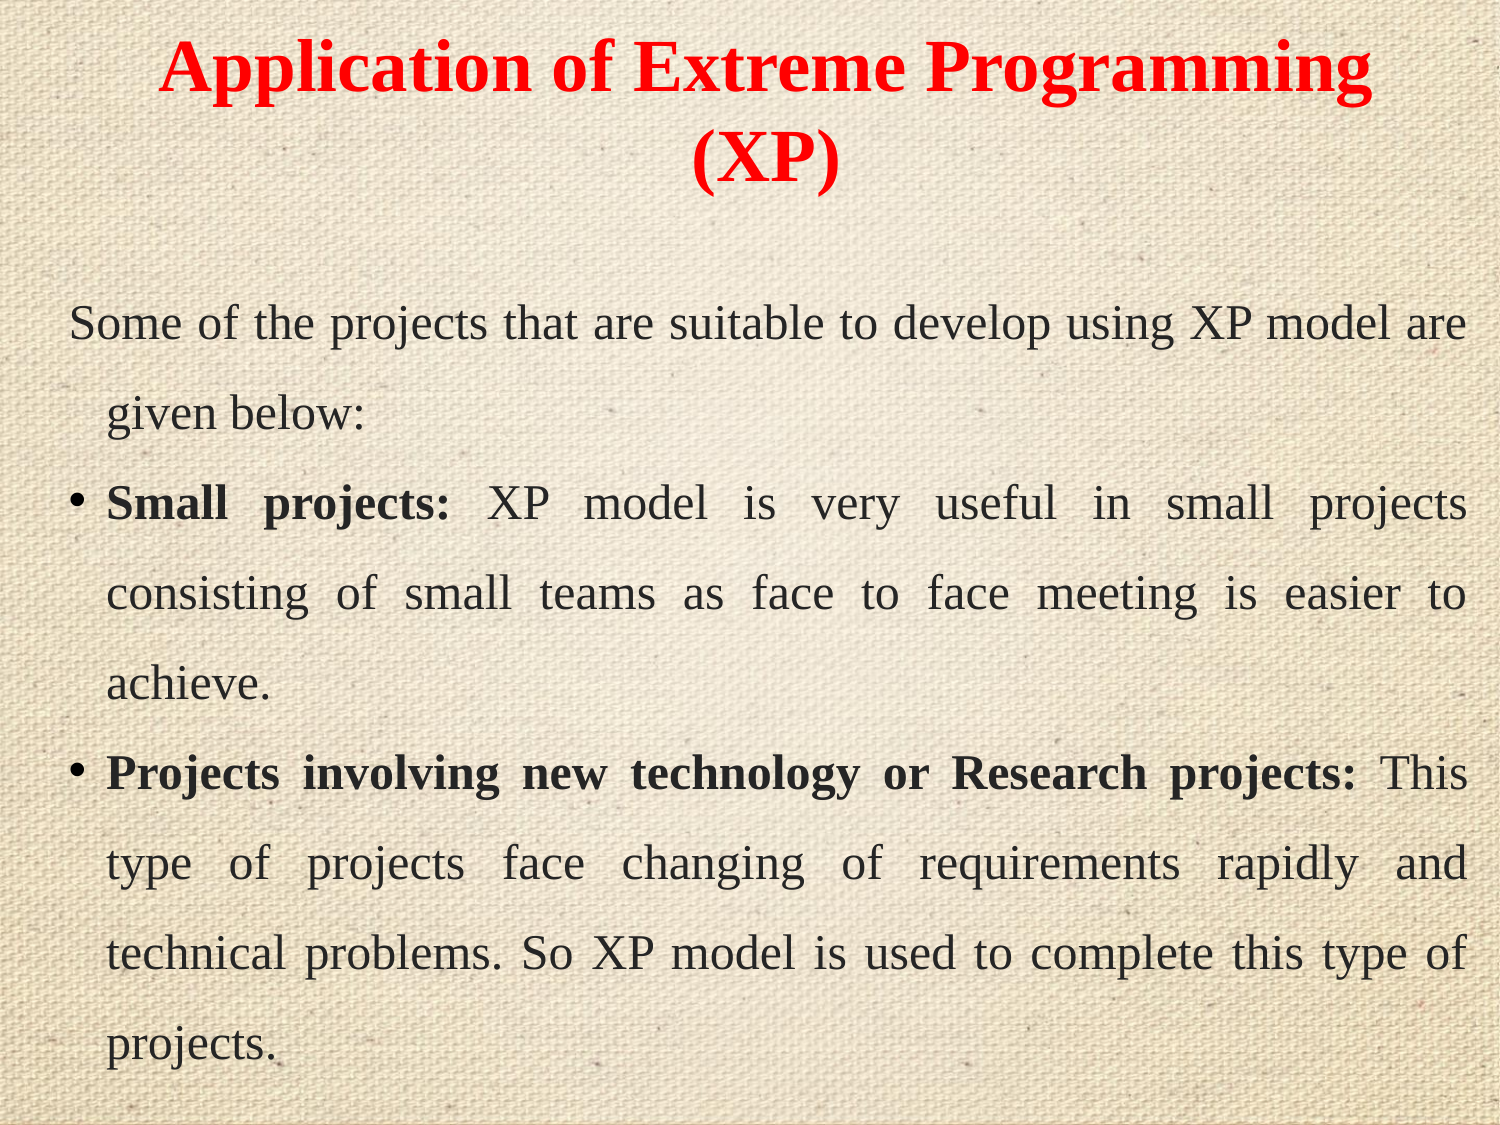

# Application of Extreme Programming (XP)
Some of the projects that are suitable to develop using XP model are given below:
Small projects: XP model is very useful in small projects consisting of small teams as face to face meeting is easier to achieve.
Projects involving new technology or Research projects: This type of projects face changing of requirements rapidly and technical problems. So XP model is used to complete this type of projects.